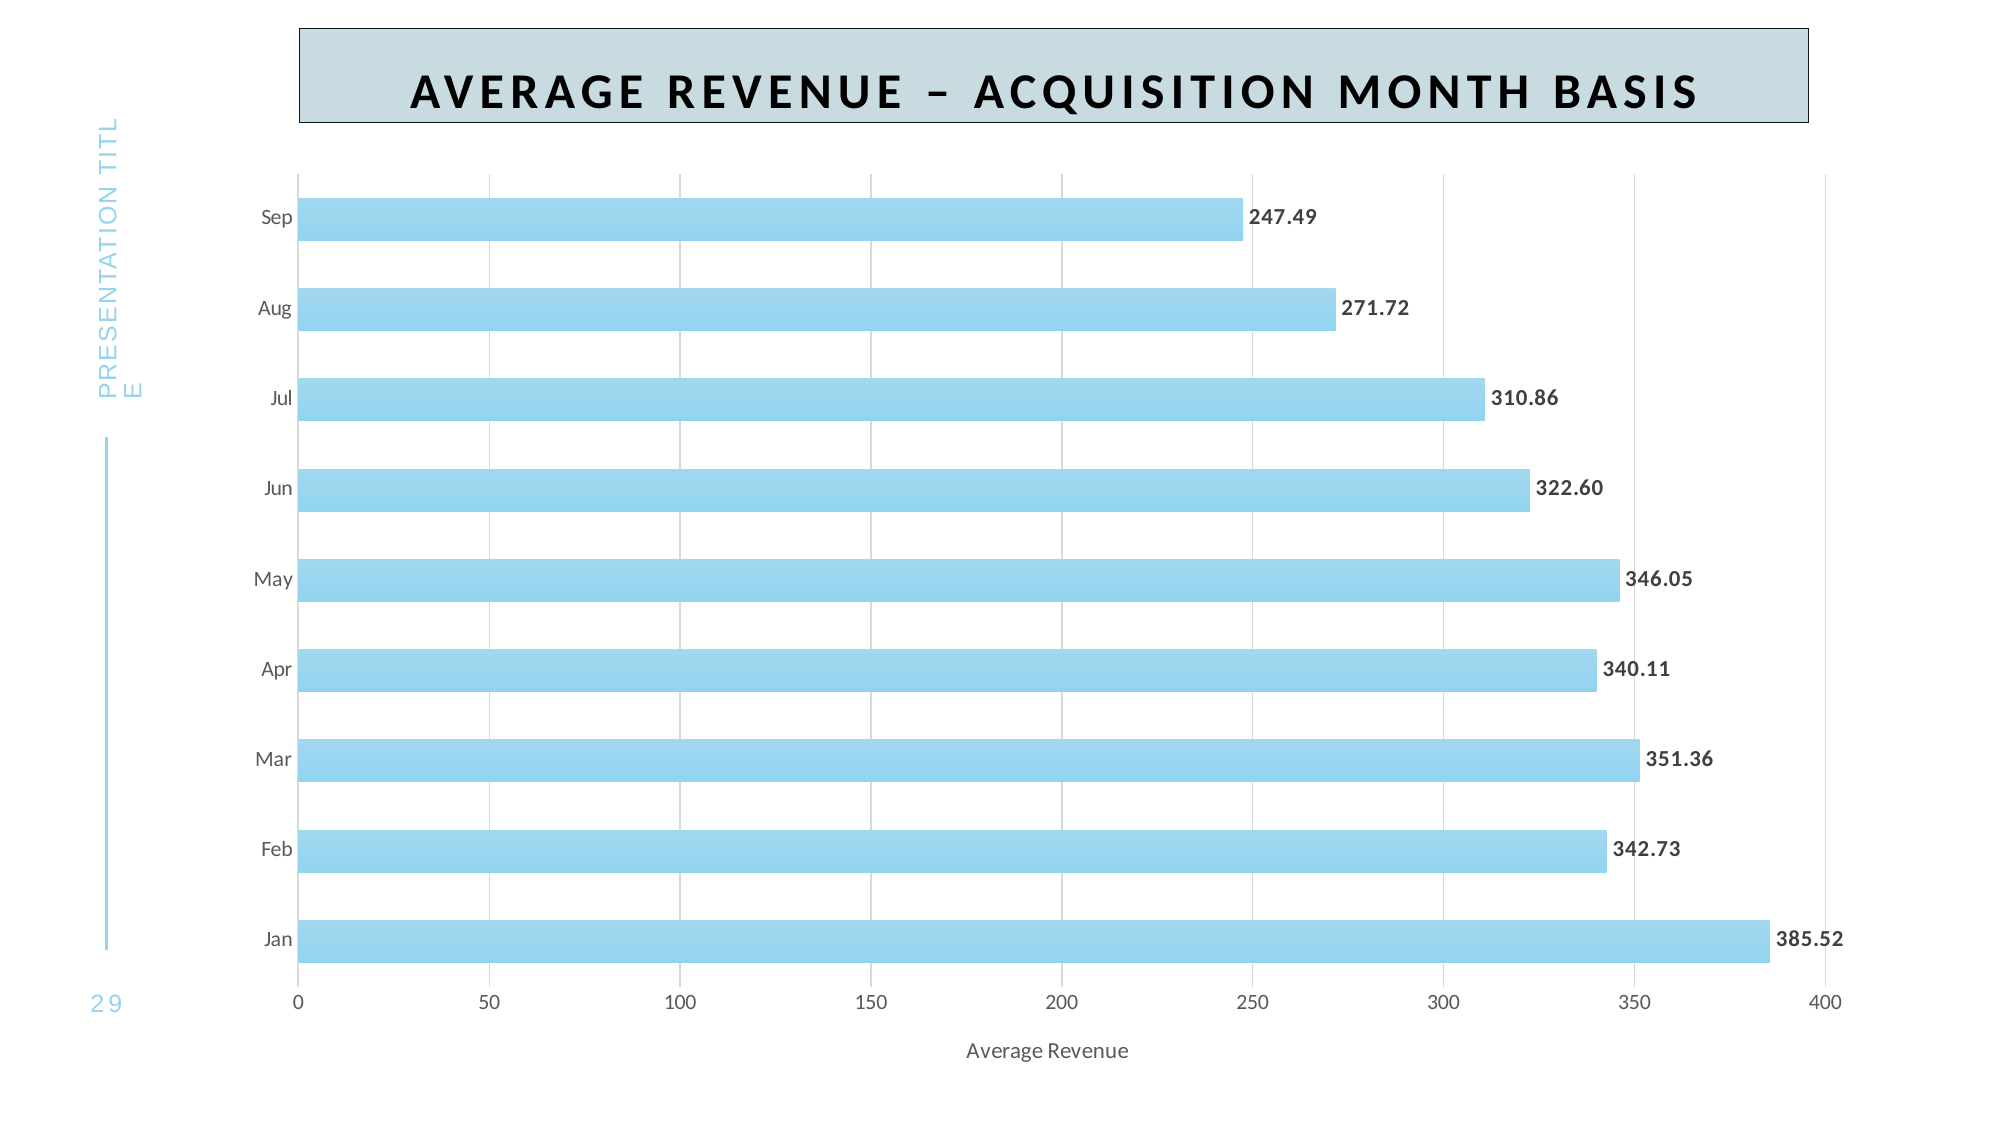

Average revenue – acquisition month basis

### Chart

| Category | Avg. Revenue |
|---|---|
| Jan | 385.51785714285717 |
| Feb | 342.73196605374824 |
| Mar | 351.3635486981678 |
| Apr | 340.1092 |
| May | 346.053931659119 |
| Jun | 322.5980861244019 |
| Jul | 310.86072423398326 |
| Aug | 271.7213647441105 |
| Sep | 247.49178644763862 |
presentation title
29